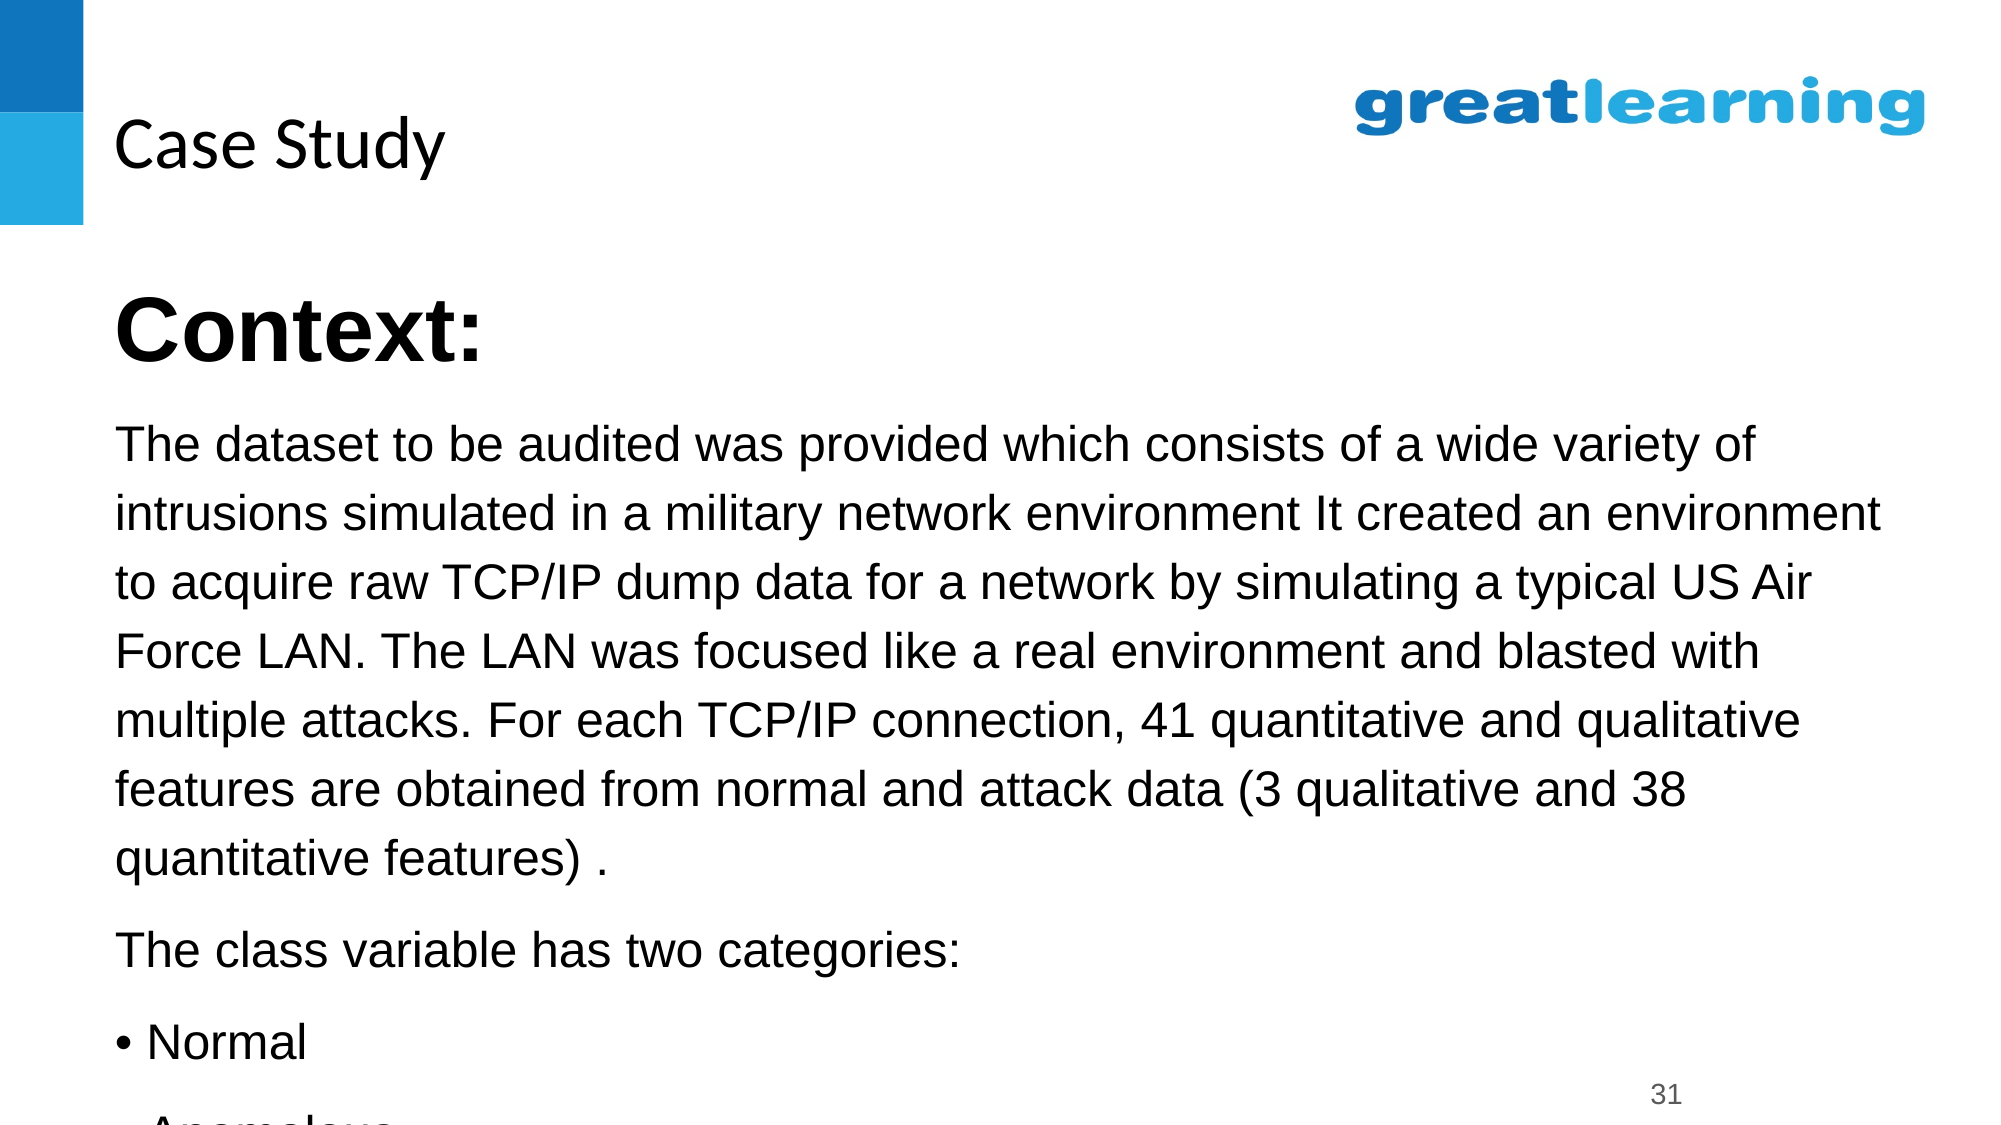

# Case Study
Context:
The dataset to be audited was provided which consists of a wide variety of intrusions simulated in a military network environment It created an environment to acquire raw TCP/IP dump data for a network by simulating a typical US Air Force LAN. The LAN was focused like a real environment and blasted with multiple attacks. For each TCP/IP connection, 41 quantitative and qualitative features are obtained from normal and attack data (3 qualitative and 38 quantitative features) .
The class variable has two categories:
• Normal
• Anomalous

31